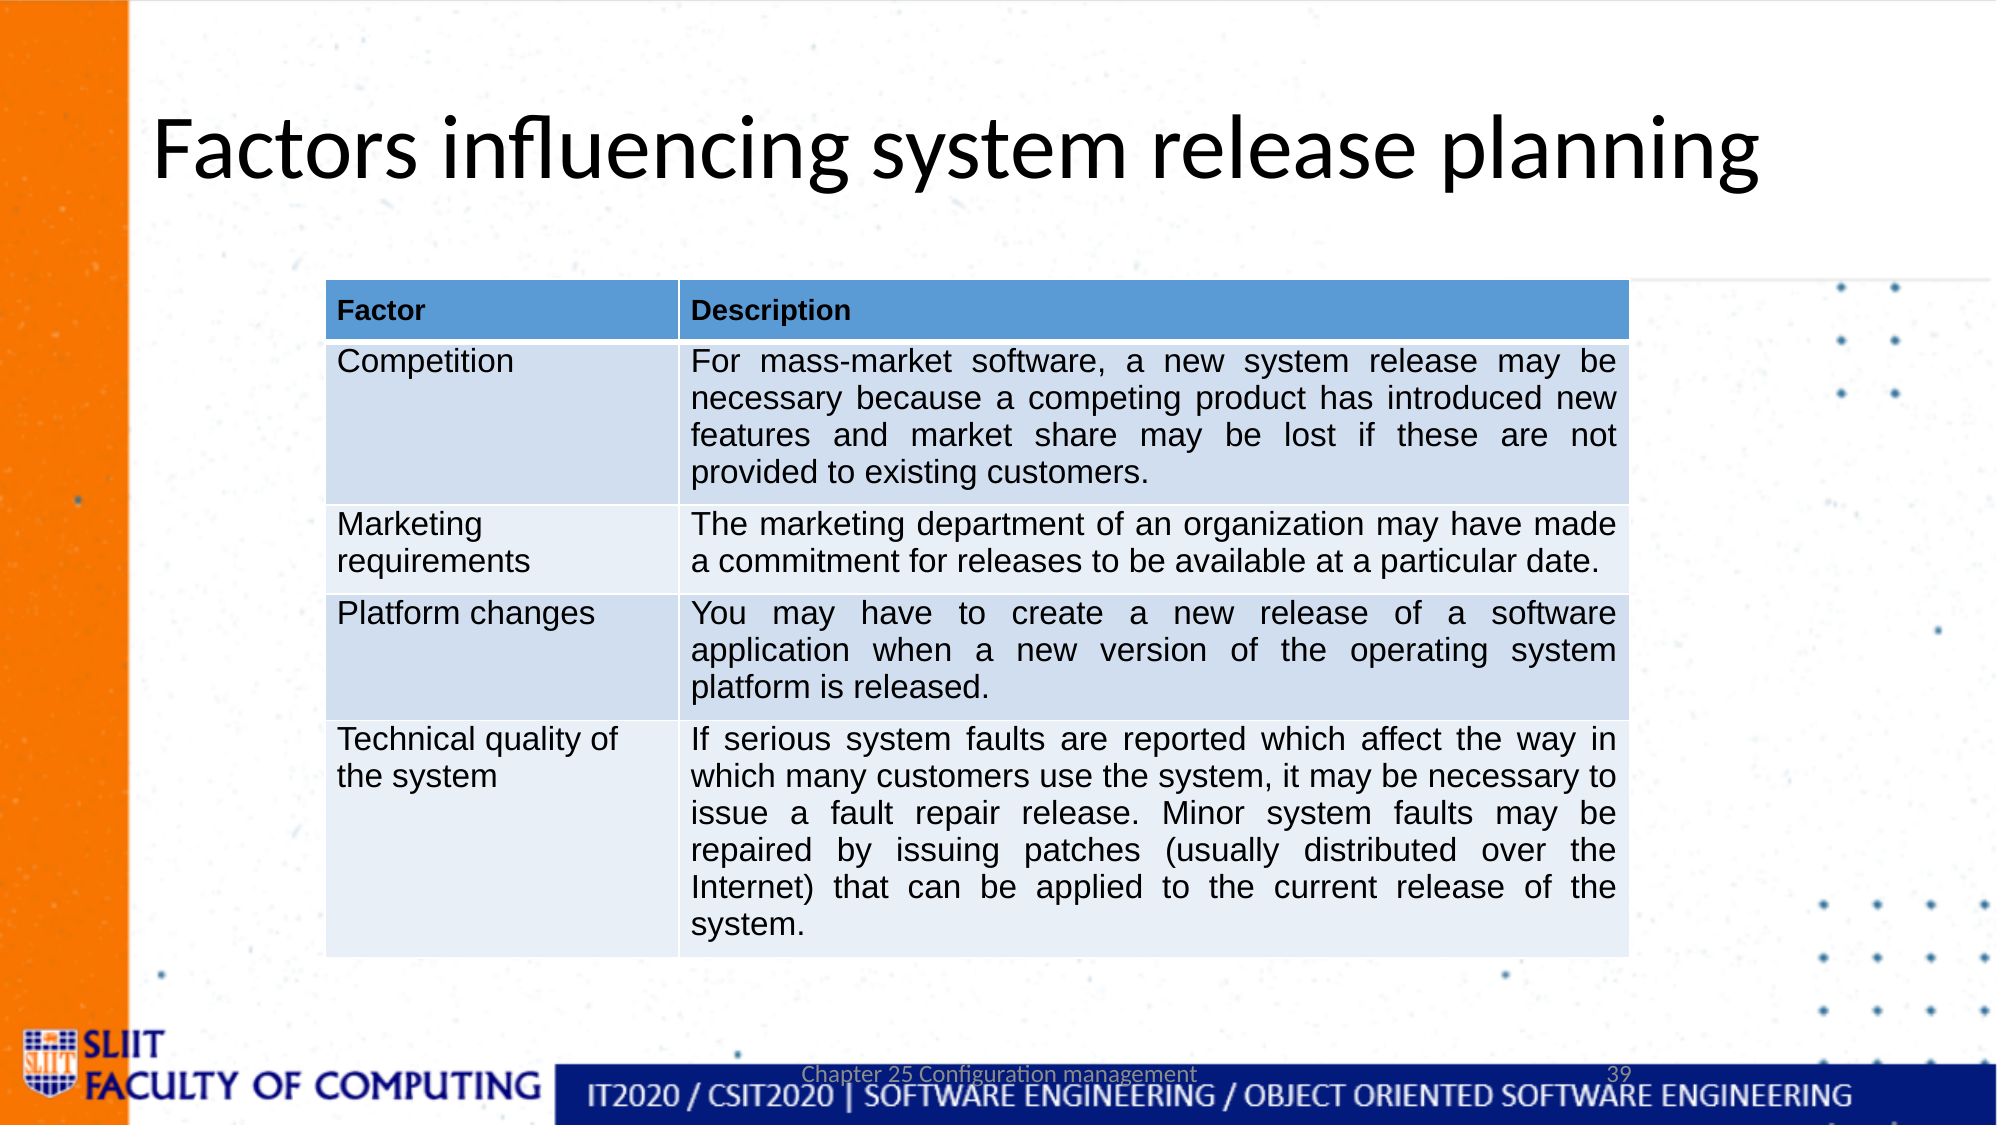

# Factors influencing system release planning
| Factor | Description |
| --- | --- |
| Competition | For mass-market software, a new system release may be necessary because a competing product has introduced new features and market share may be lost if these are not provided to existing customers. |
| Marketing requirements | The marketing department of an organization may have made a commitment for releases to be available at a particular date. |
| Platform changes | You may have to create a new release of a software application when a new version of the operating system platform is released. |
| Technical quality of the system | If serious system faults are reported which affect the way in which many customers use the system, it may be necessary to issue a fault repair release. Minor system faults may be repaired by issuing patches (usually distributed over the Internet) that can be applied to the current release of the system. |
Chapter 25 Configuration management
39